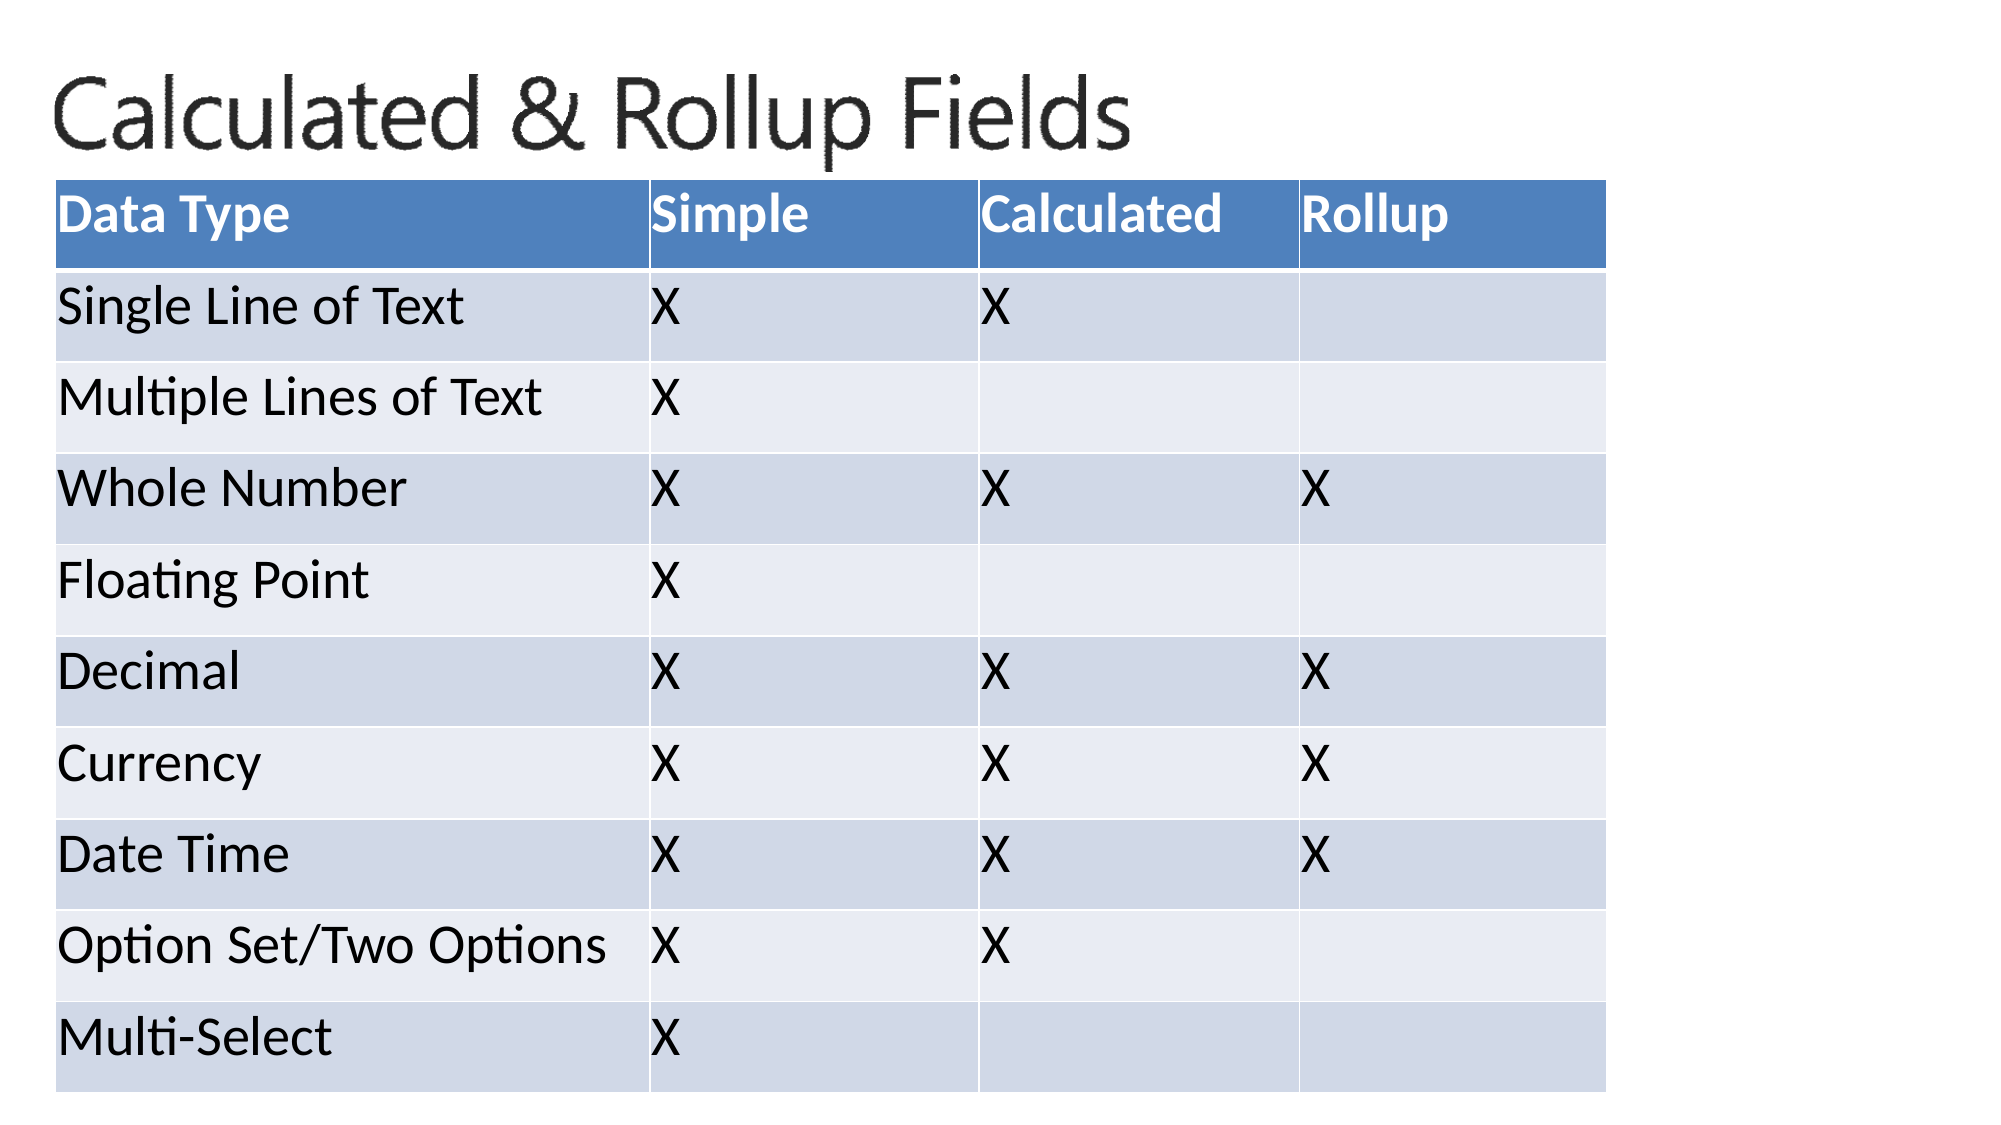

| Data Type | Simple | Calculated | Rollup |
| --- | --- | --- | --- |
| Single Line of Text | X | X |  |
| Multiple Lines of Text | X |  |  |
| Whole Number | X | X | X |
| Floating Point | X |  |  |
| Decimal | X | X | X |
| Currency | X | X | X |
| Date Time | X | X | X |
| Option Set/Two Options | X | X |  |
| Multi-Select | X |  |  |